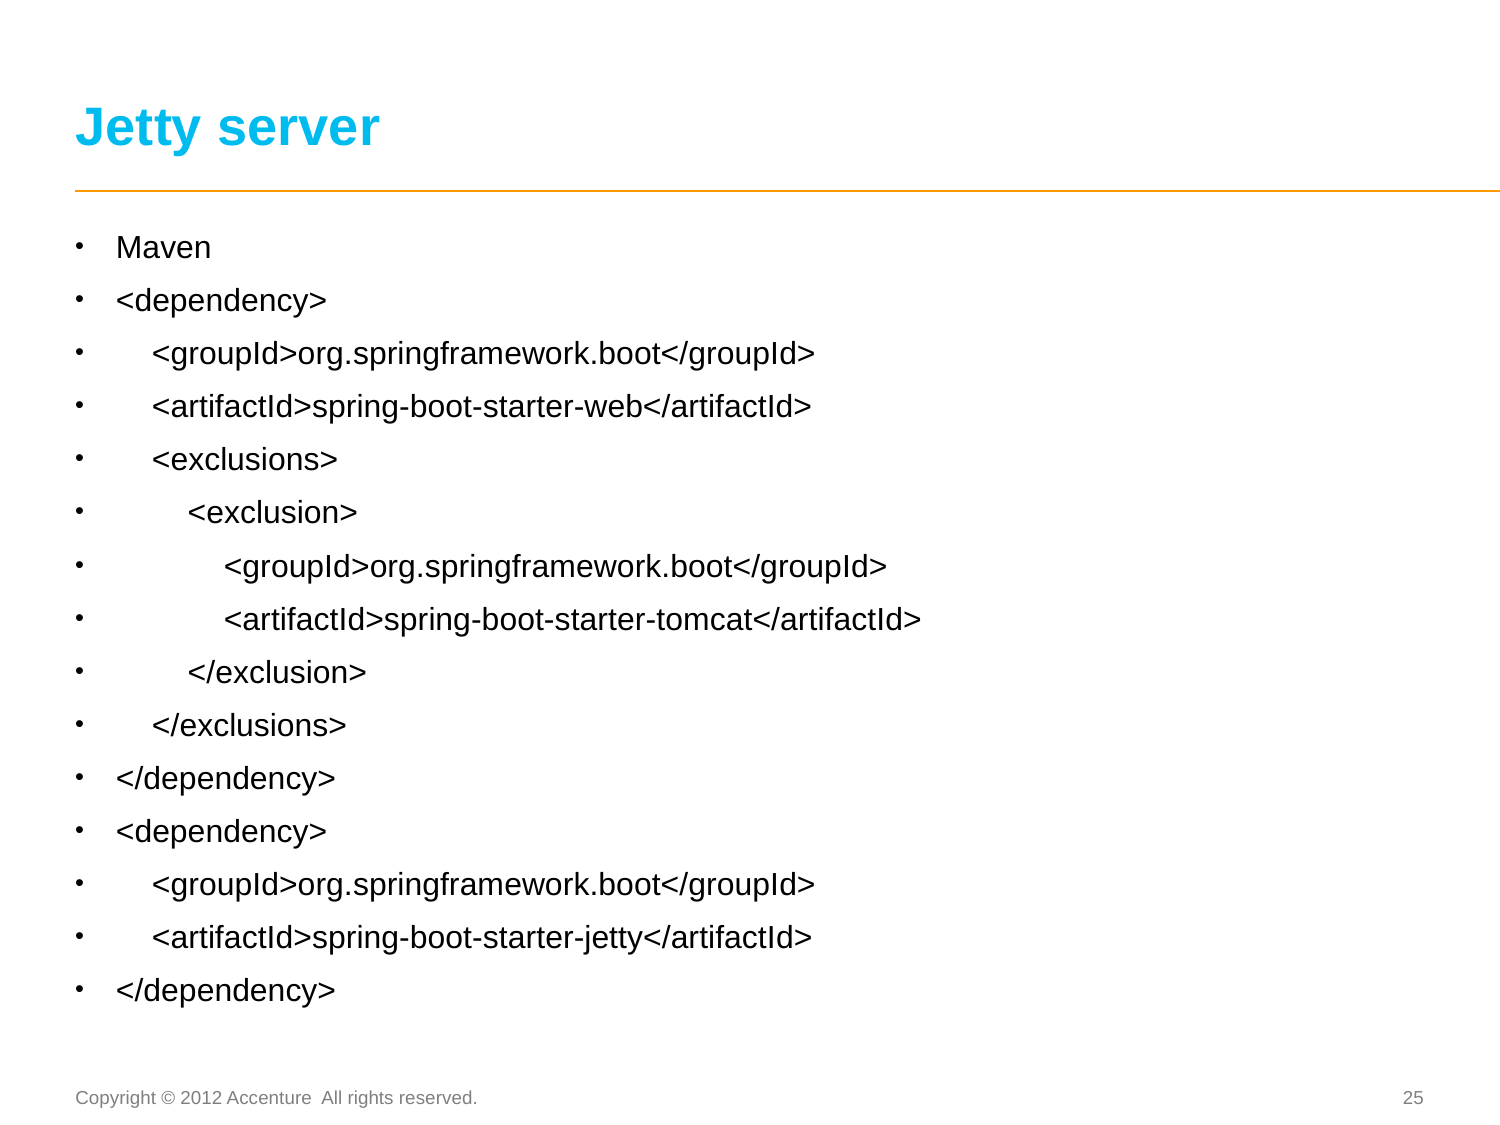

# Jetty server
Maven
<dependency>
    <groupId>org.springframework.boot</groupId>
    <artifactId>spring-boot-starter-web</artifactId>
    <exclusions>
        <exclusion>
            <groupId>org.springframework.boot</groupId>
            <artifactId>spring-boot-starter-tomcat</artifactId>
        </exclusion>
    </exclusions>
</dependency>
<dependency>
    <groupId>org.springframework.boot</groupId>
    <artifactId>spring-boot-starter-jetty</artifactId>
</dependency>